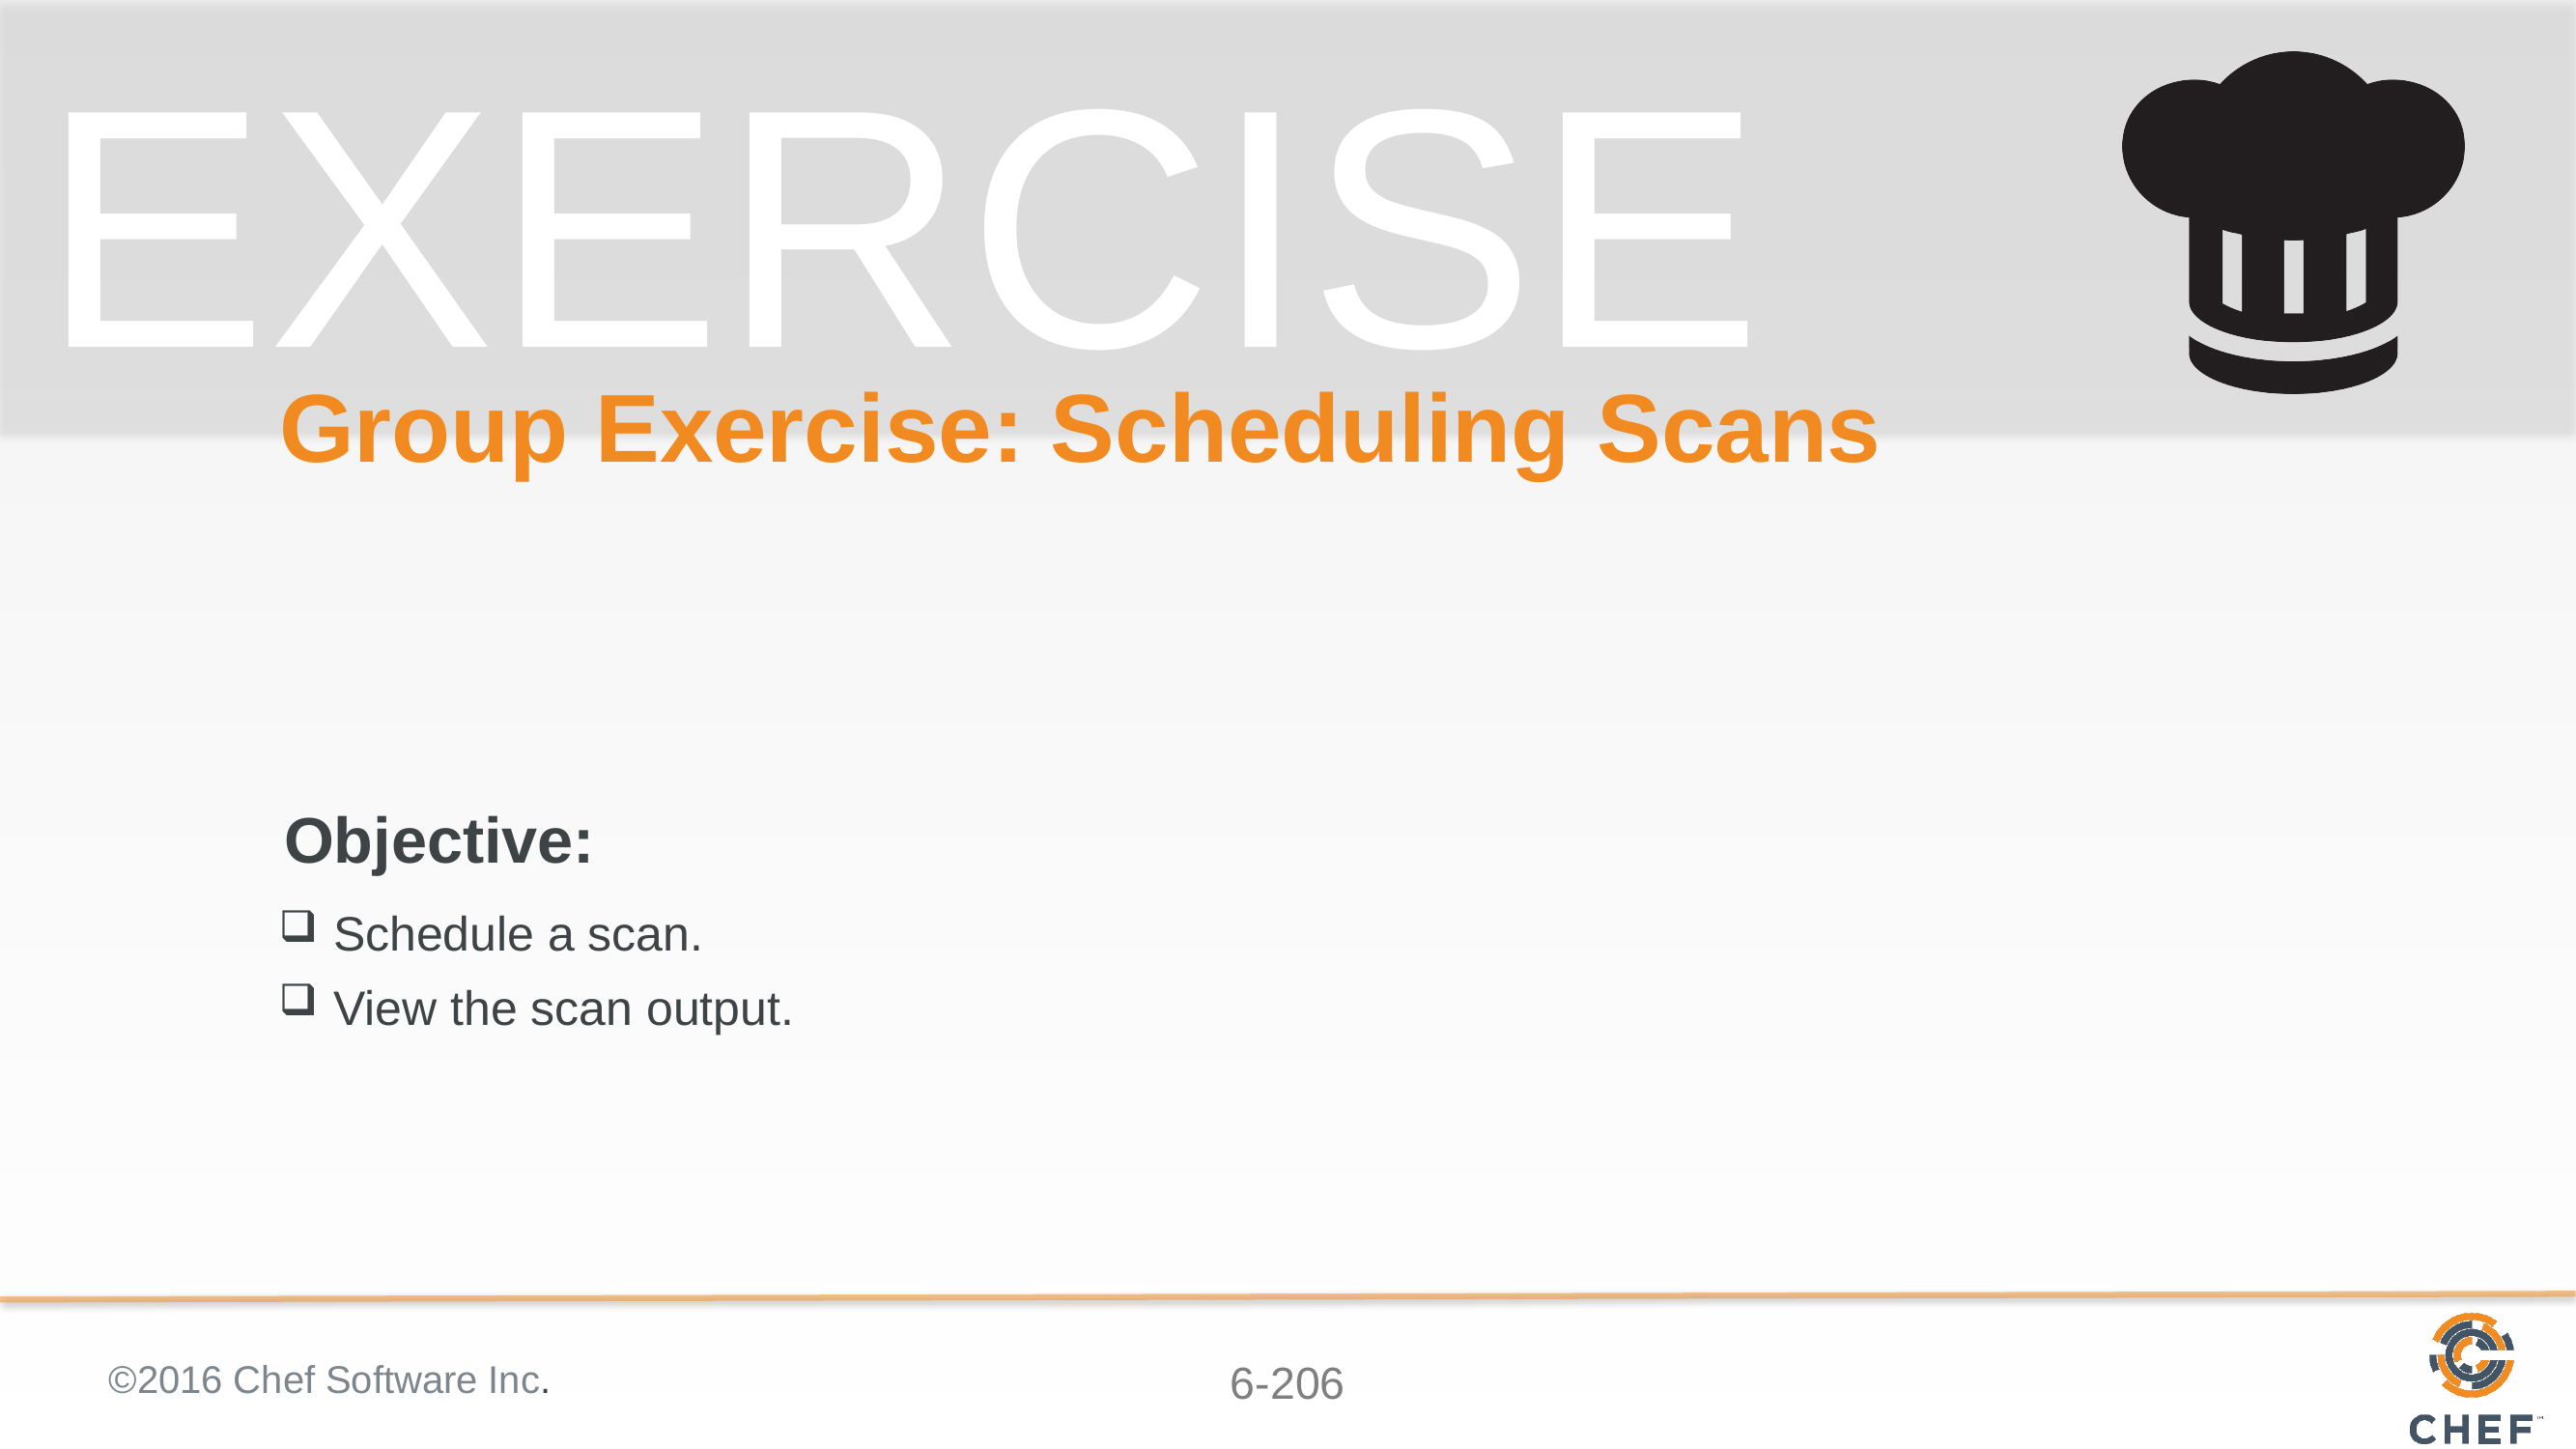

# Group Exercise: Scheduling Scans
Schedule a scan.
View the scan output.